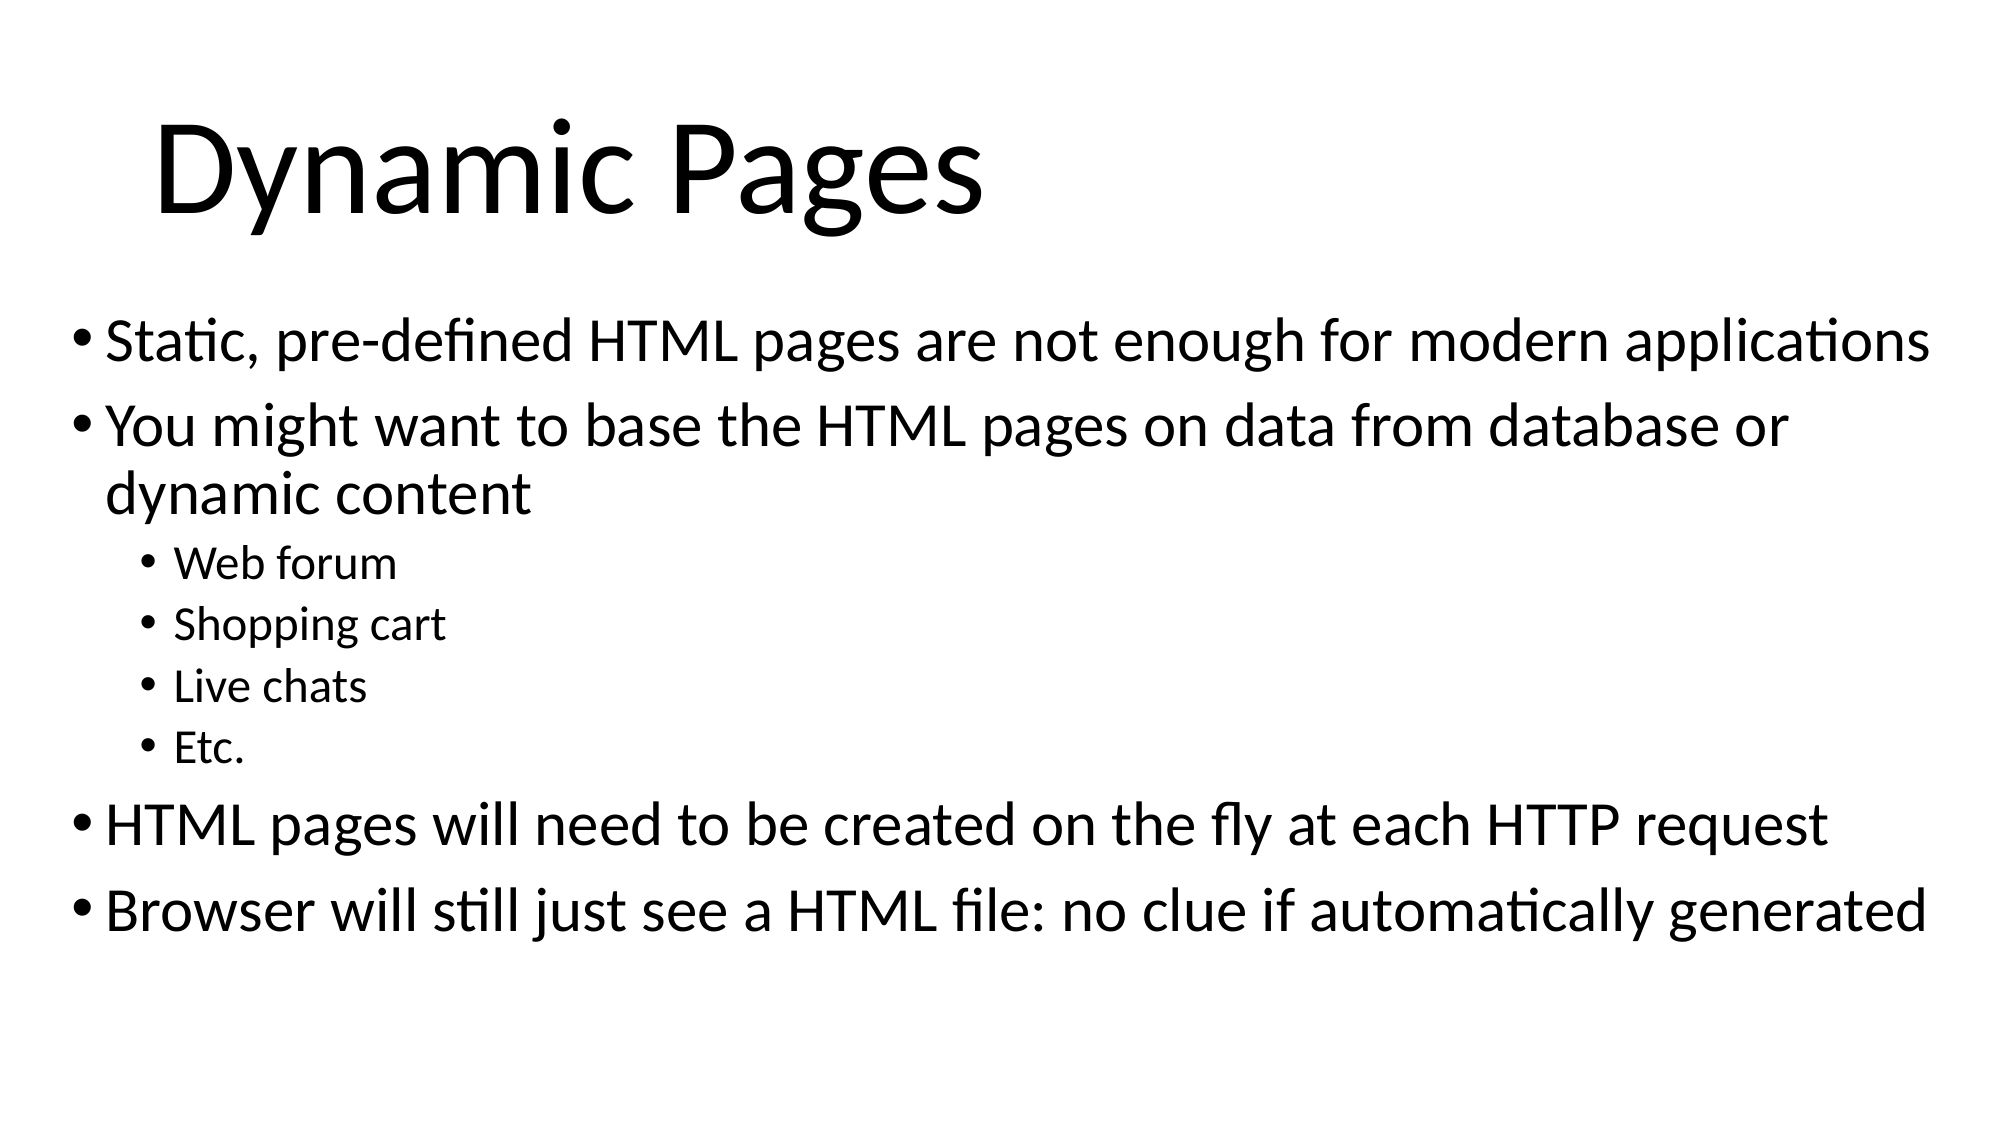

# Dynamic Pages
Static, pre-defined HTML pages are not enough for modern applications
You might want to base the HTML pages on data from database or dynamic content
Web forum
Shopping cart
Live chats
Etc.
HTML pages will need to be created on the fly at each HTTP request
Browser will still just see a HTML file: no clue if automatically generated